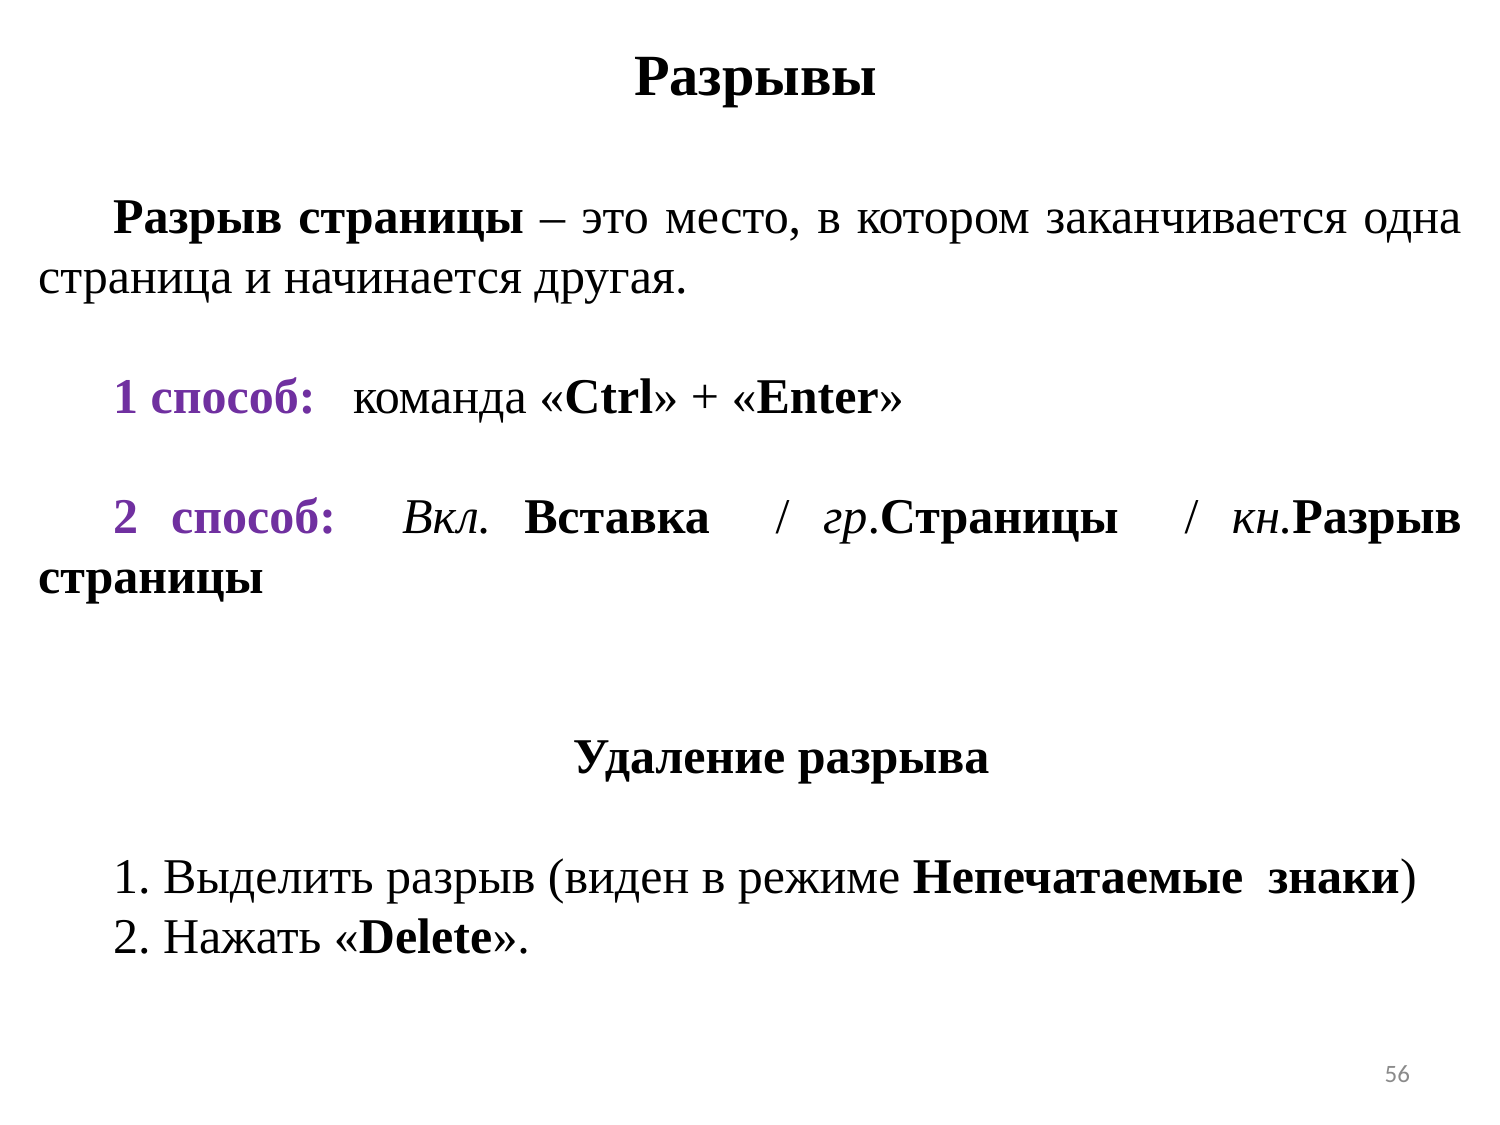

Разрывы
Разрыв страницы – это место, в котором заканчивается одна страница и начинается другая.

1 способ:   команда «Ctrl» + «Enter»

2 способ:  Вкл. Вставка  / гр.Страницы  / кн.Разрыв страницы

Удаление разрыва

1. Выделить разрыв (виден в режиме Непечатаемые  знаки)
2. Нажать «Delete».
56